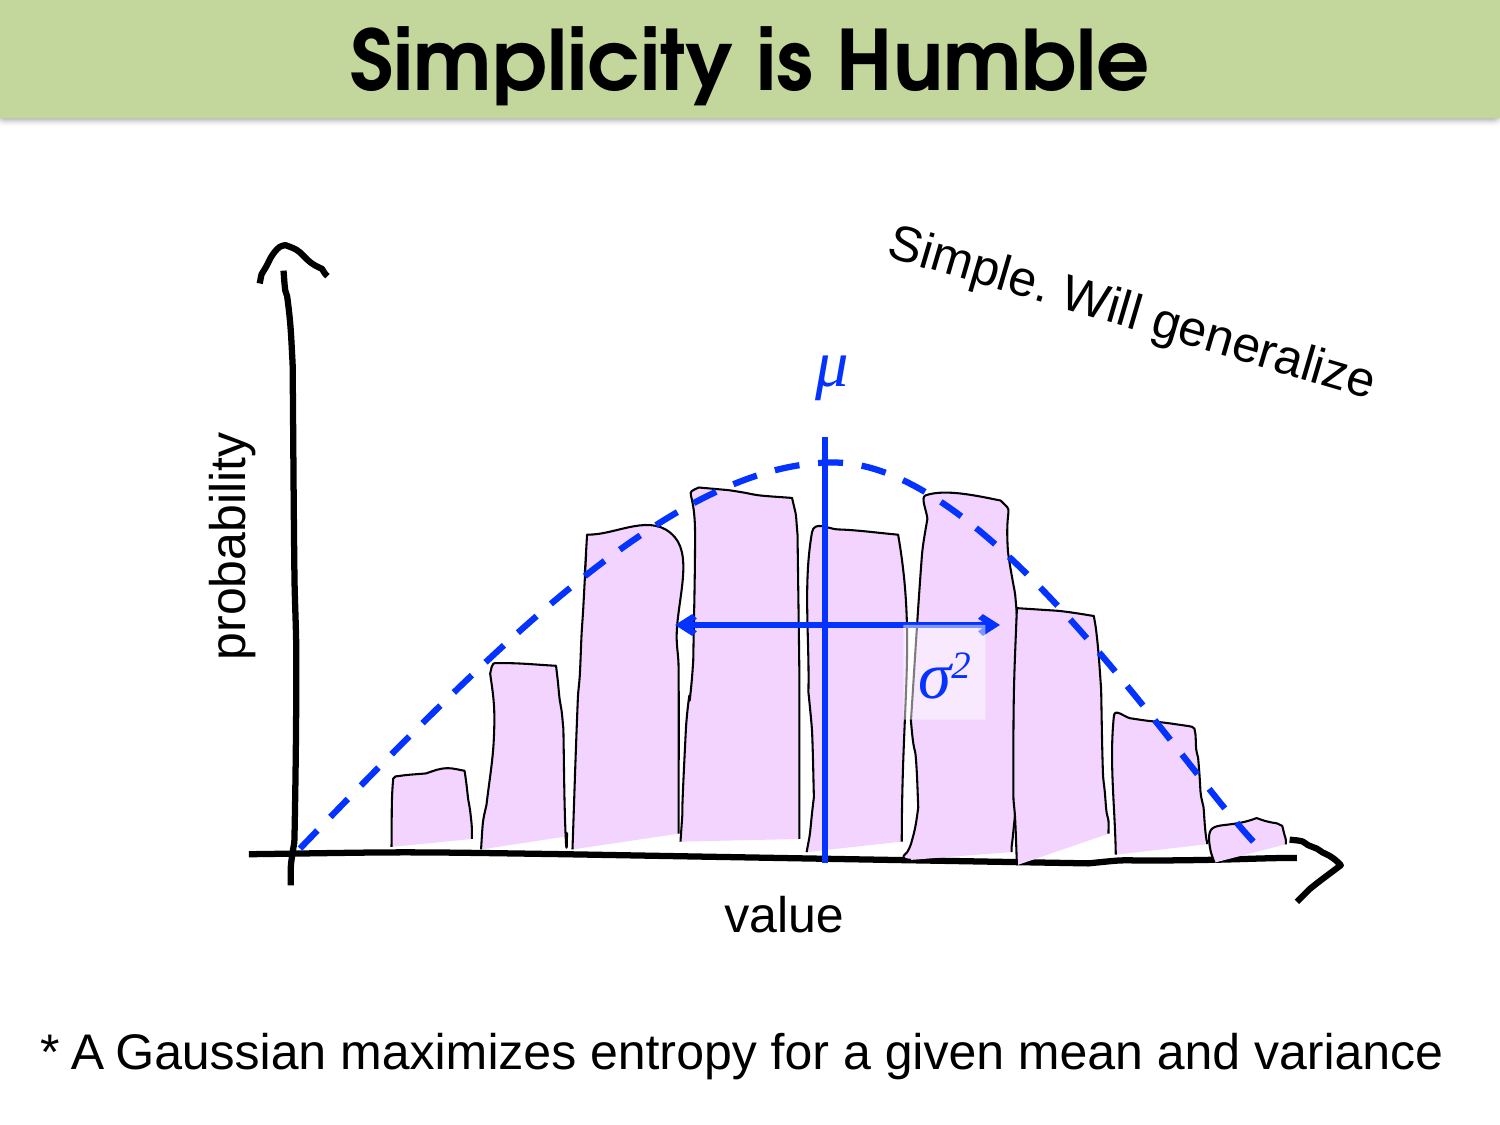

Simplicity is Humble

Simple. Will generalize
μ

probability
σ2

value
* A Gaussian maximizes entropy for a given mean and variance